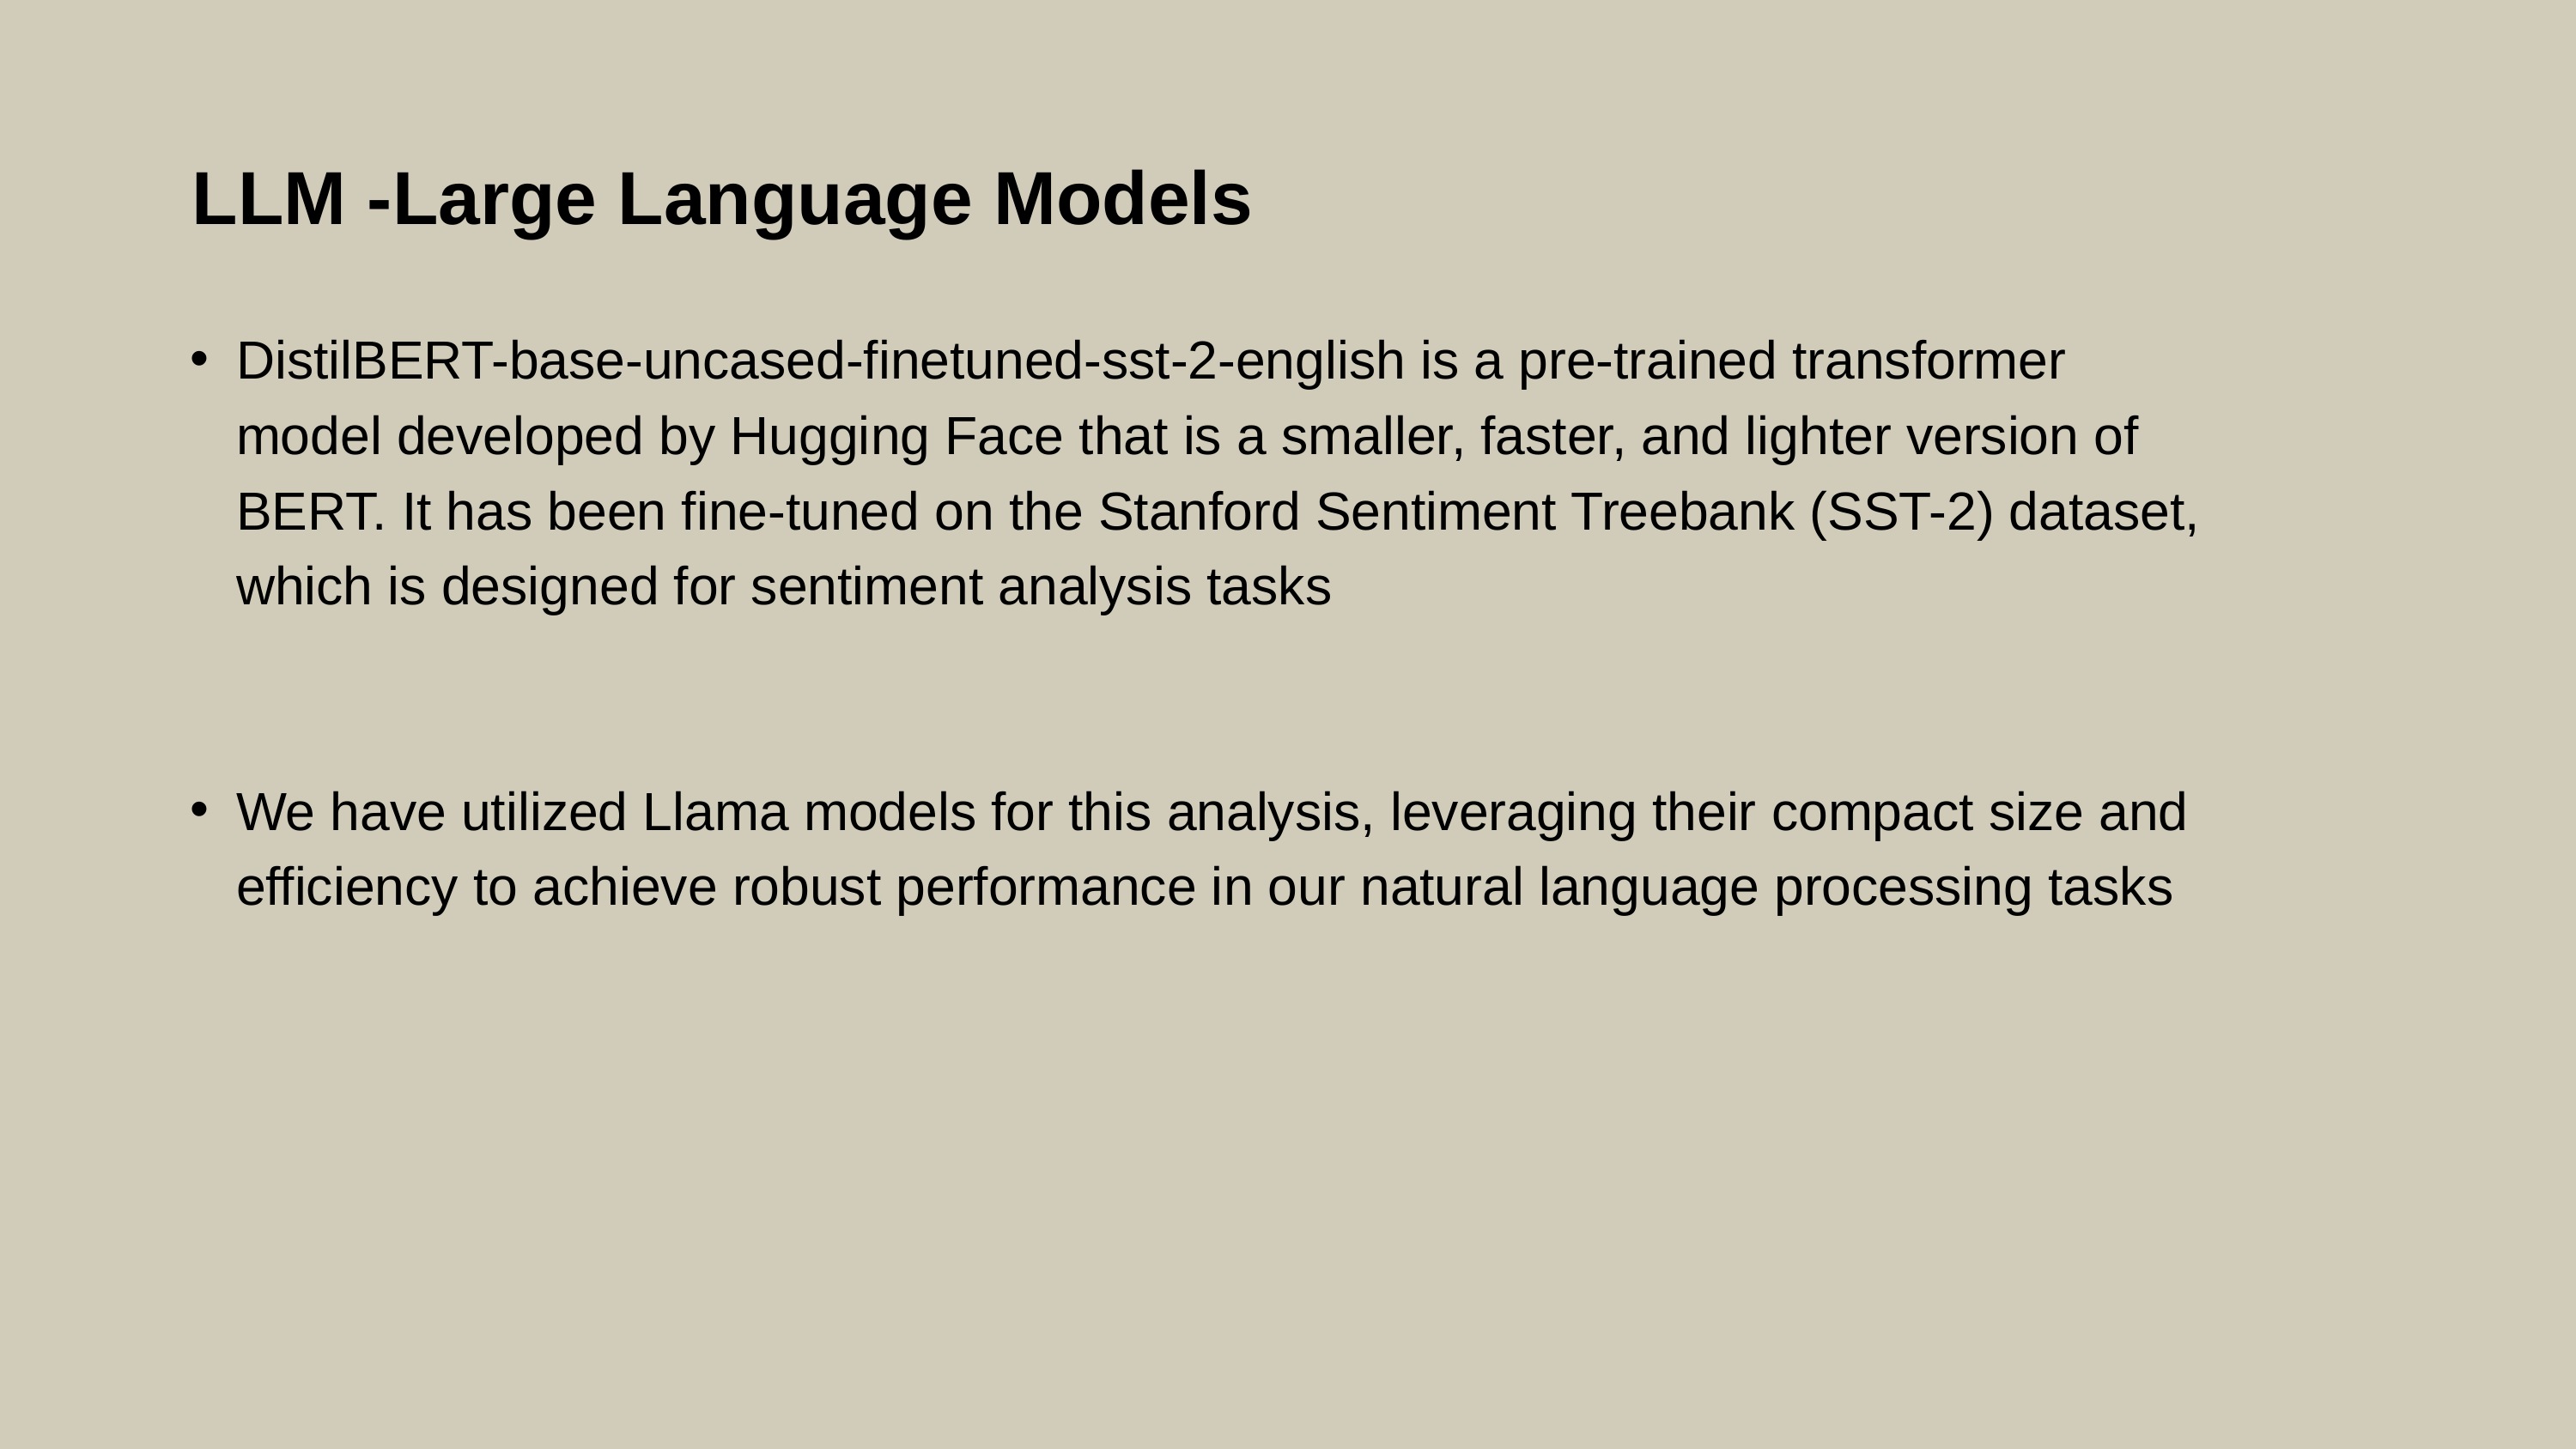

LLM -Large Language Models
DistilBERT-base-uncased-finetuned-sst-2-english is a pre-trained transformer model developed by Hugging Face that is a smaller, faster, and lighter version of BERT. It has been fine-tuned on the Stanford Sentiment Treebank (SST-2) dataset, which is designed for sentiment analysis tasks

We have utilized Llama models for this analysis, leveraging their compact size and efficiency to achieve robust performance in our natural language processing tasks